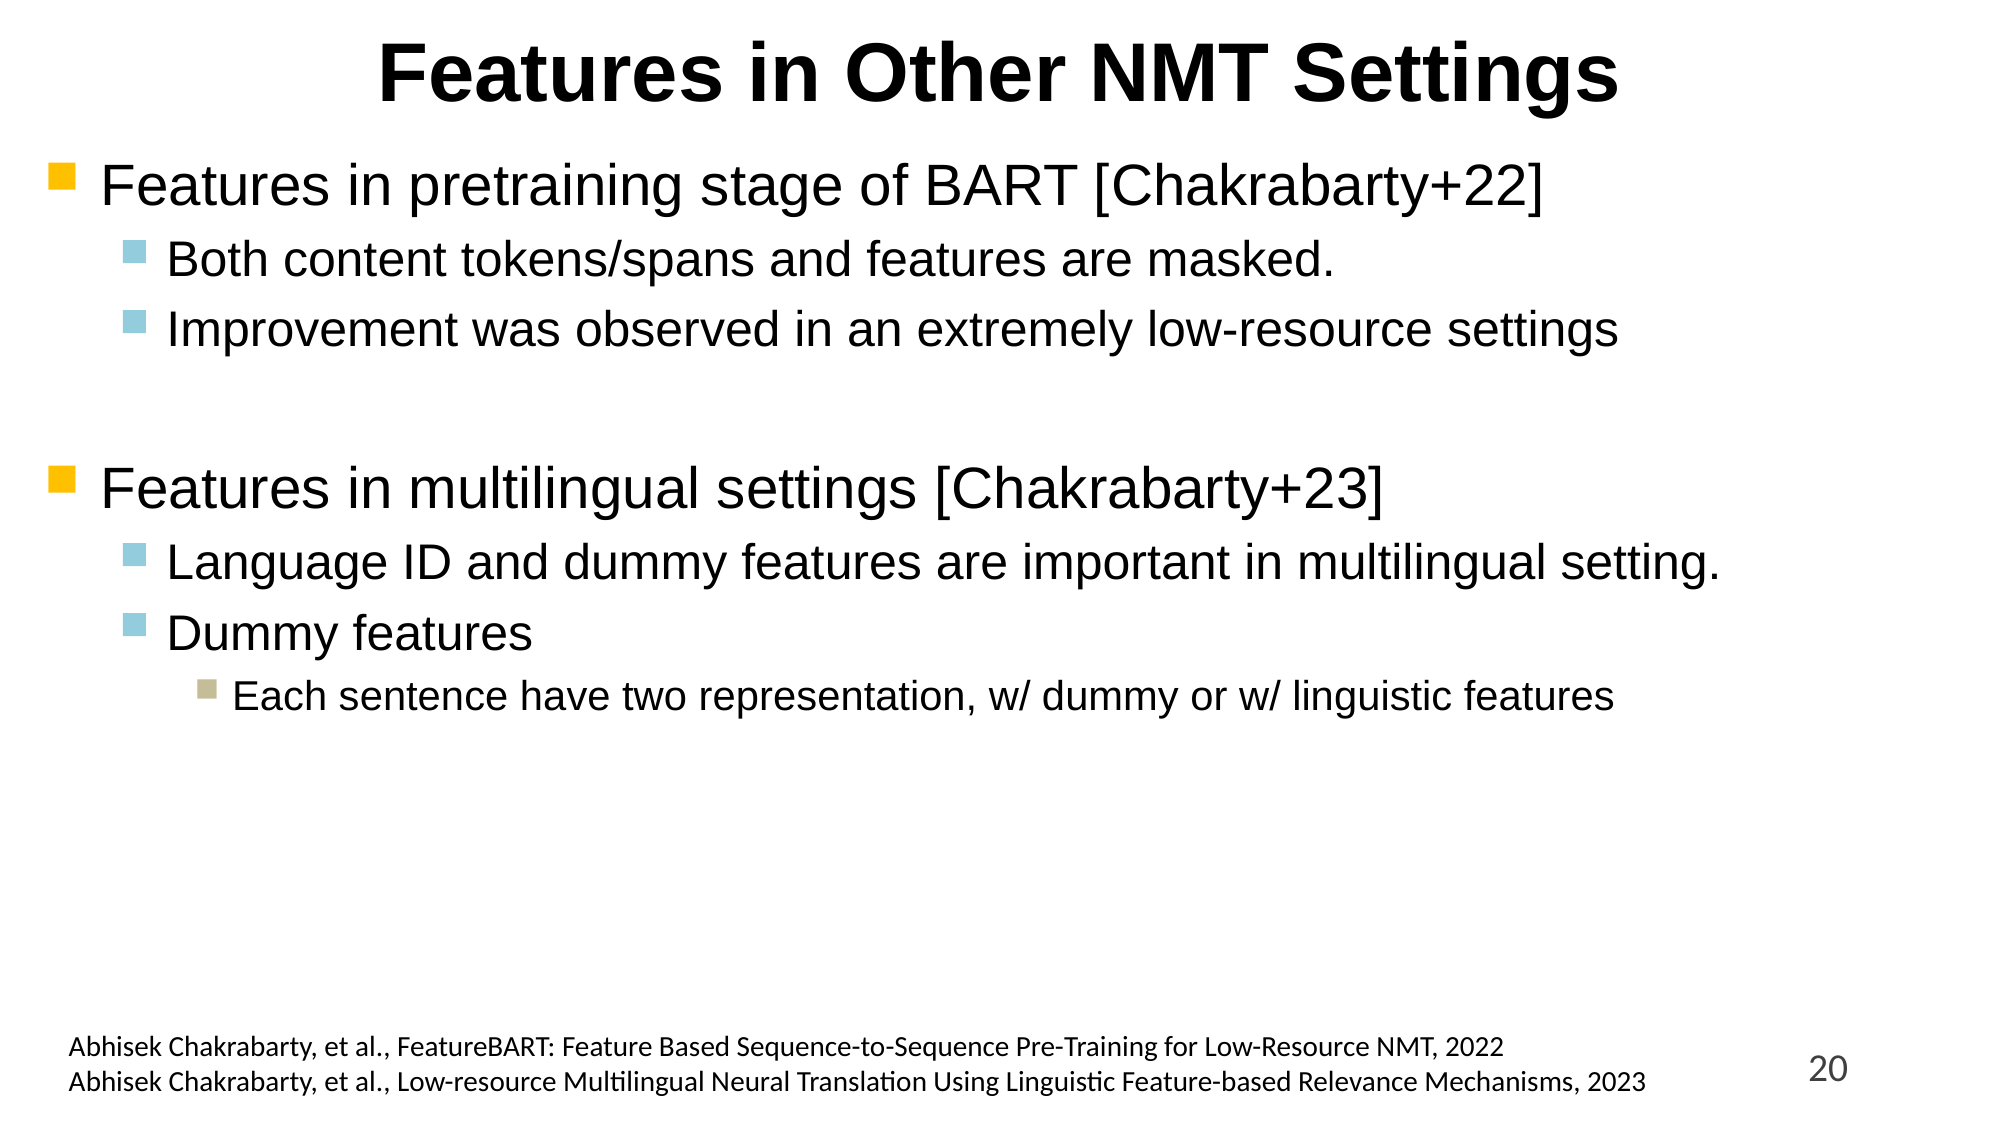

# Features in Other NMT Settings
Features in pretraining stage of BART [Chakrabarty+22]
Both content tokens/spans and features are masked.
Improvement was observed in an extremely low-resource settings

Features in multilingual settings [Chakrabarty+23]
Language ID and dummy features are important in multilingual setting.
Dummy features
Each sentence have two representation, w/ dummy or w/ linguistic features

Abhisek Chakrabarty, et al., FeatureBART: Feature Based Sequence-to-Sequence Pre-Training for Low-Resource NMT, 2022
Abhisek Chakrabarty, et al., Low-resource Multilingual Neural Translation Using Linguistic Feature-based Relevance Mechanisms, 2023
20